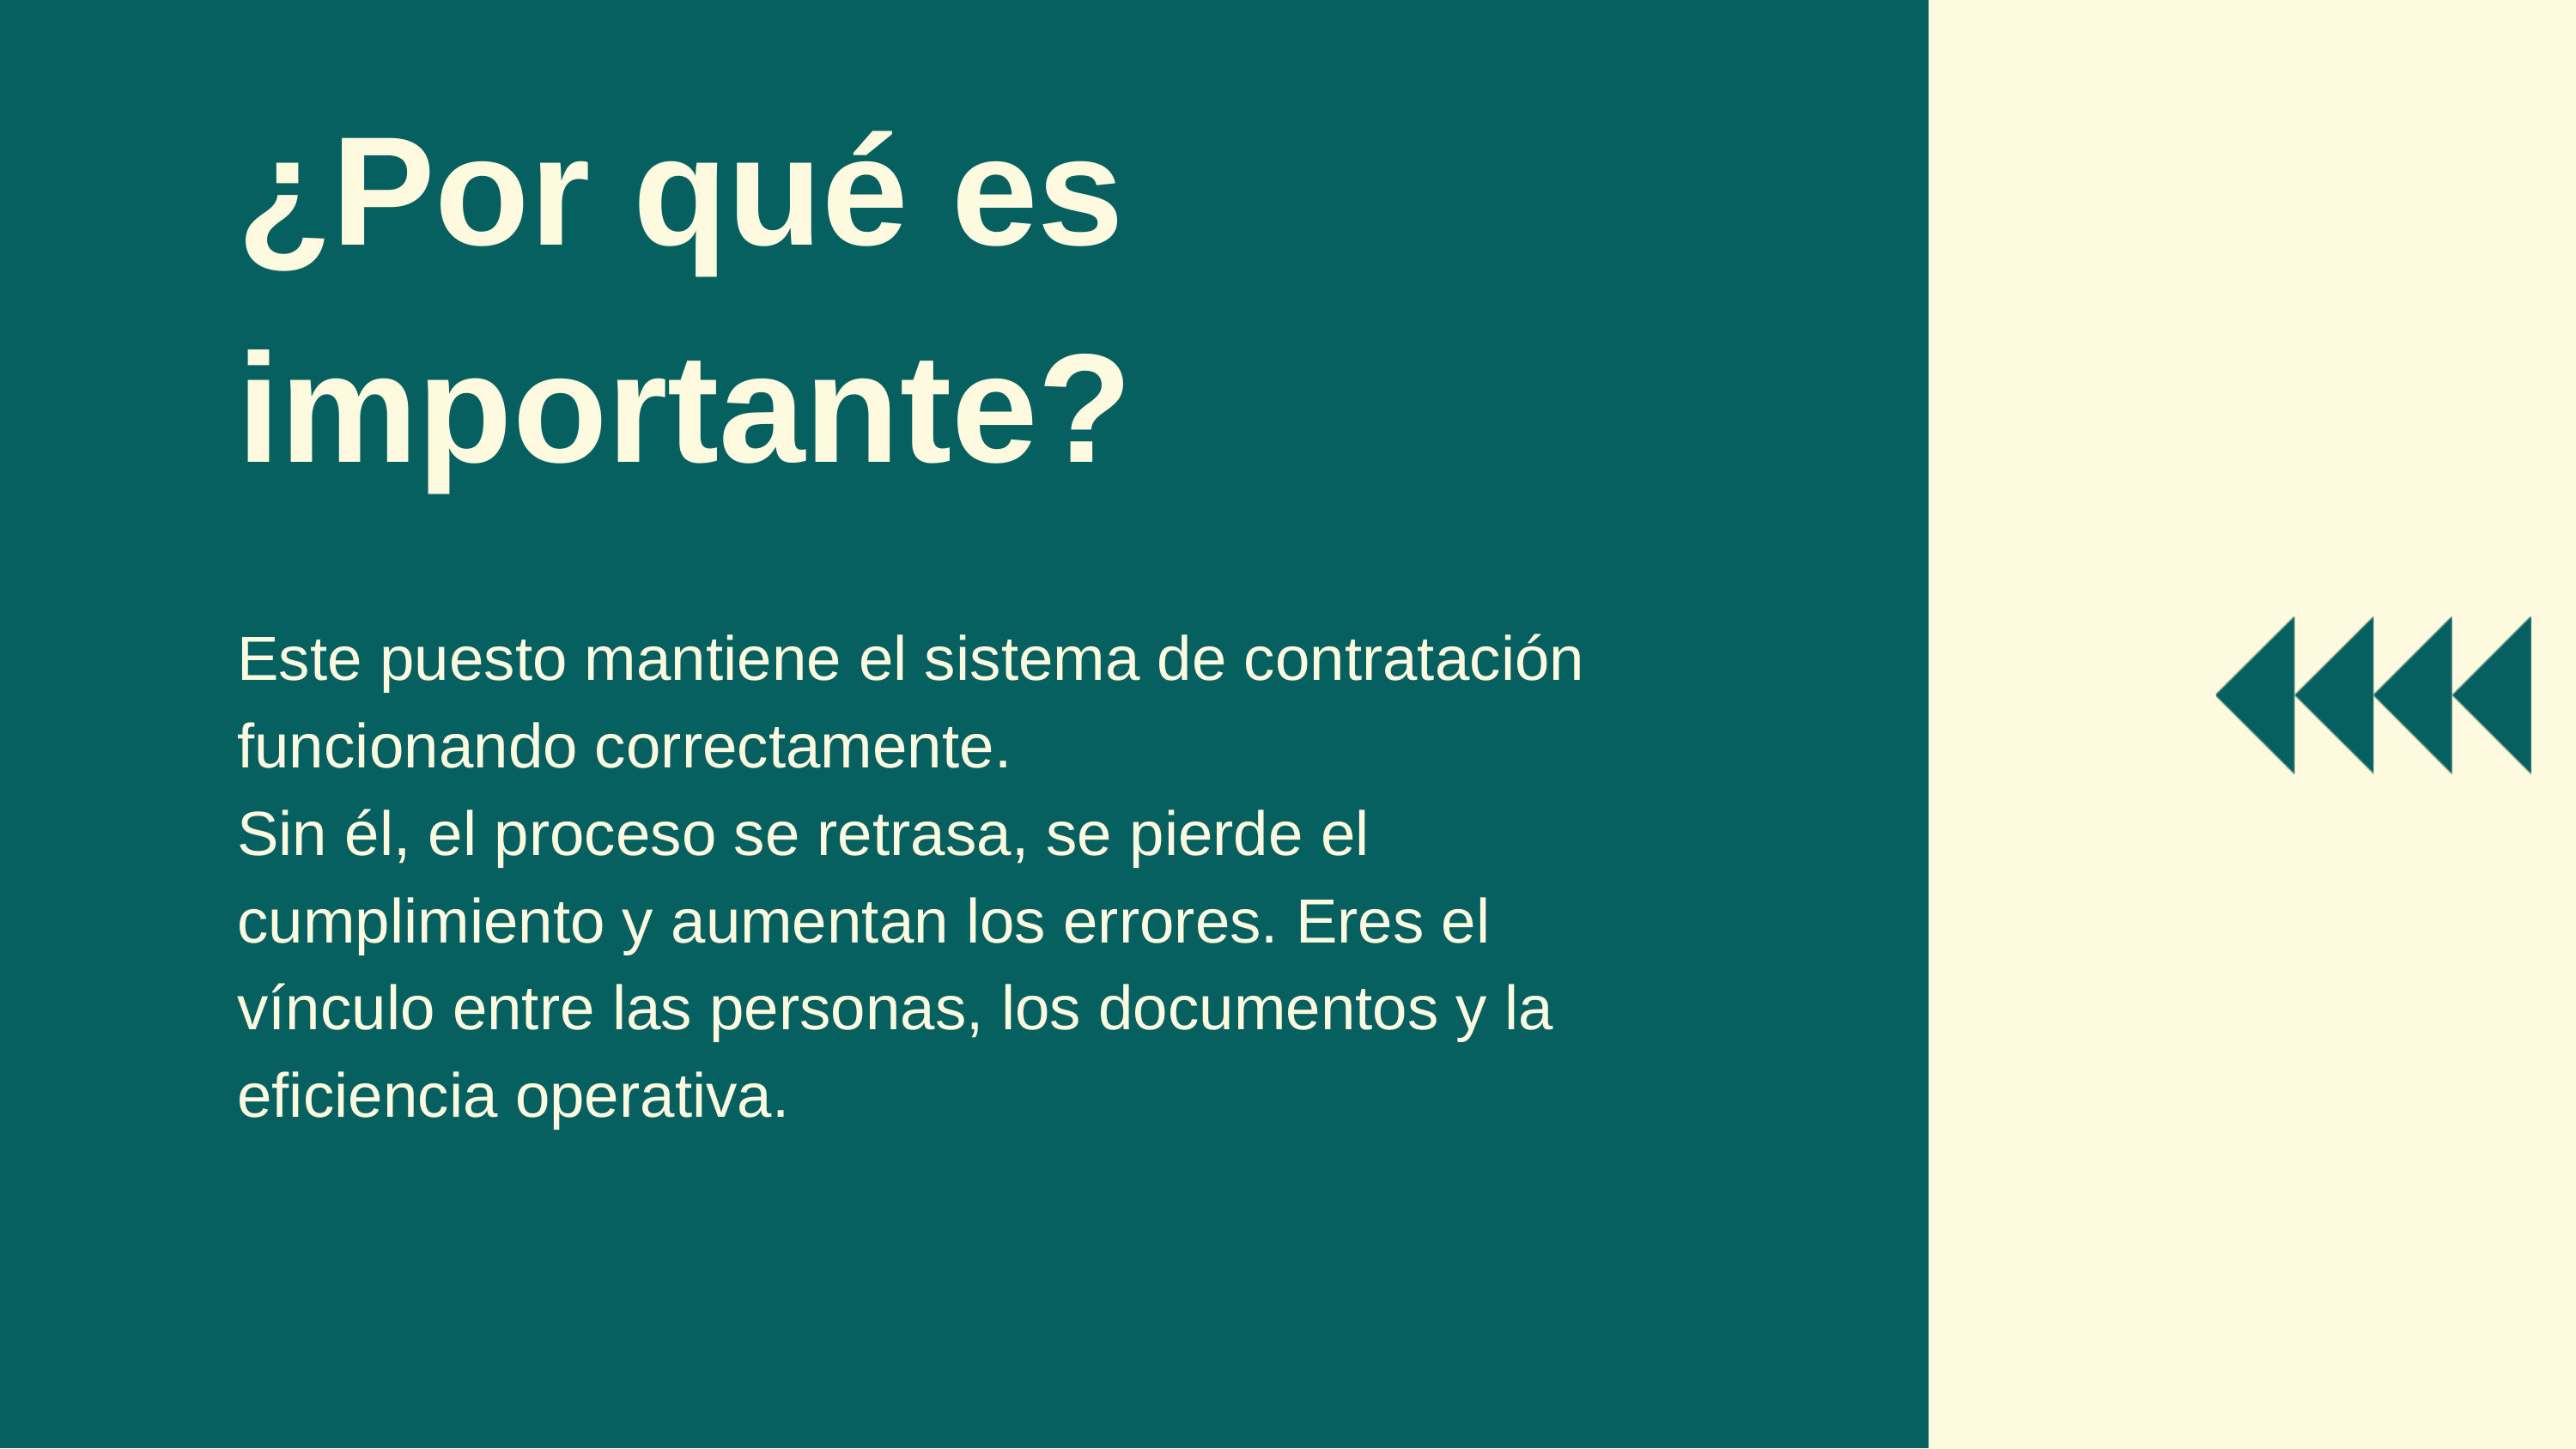

¿Por qué es importante?
Este puesto mantiene el sistema de contratación funcionando correctamente.
Sin él, el proceso se retrasa, se pierde el cumplimiento y aumentan los errores. Eres el vínculo entre las personas, los documentos y la eficiencia operativa.